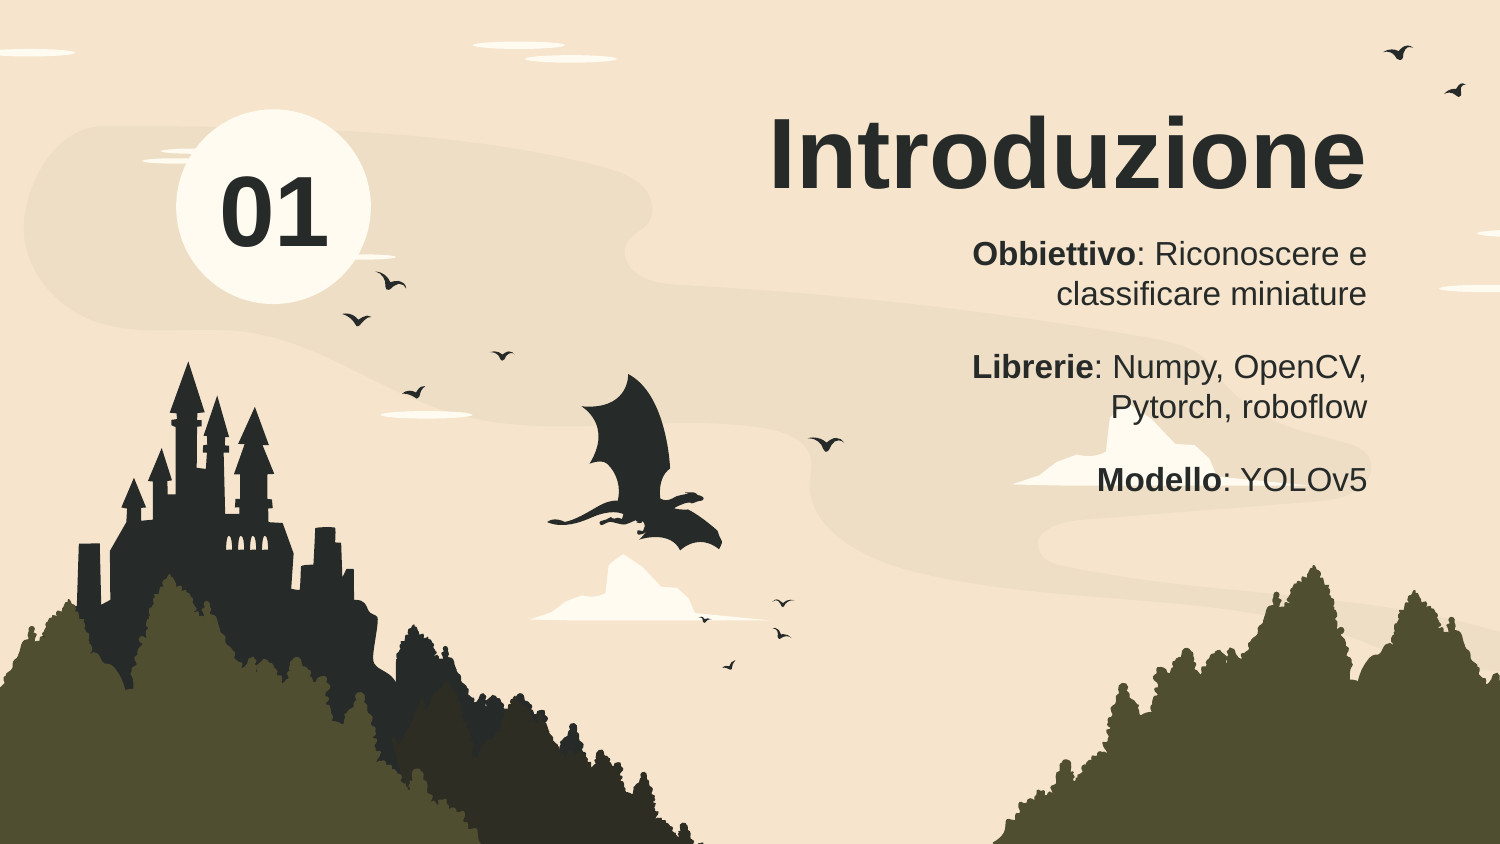

# Introduzione

01
Obbiettivo: Riconoscere e classificare miniature
Librerie: Numpy, OpenCV, Pytorch, roboflow
Modello: YOLOv5